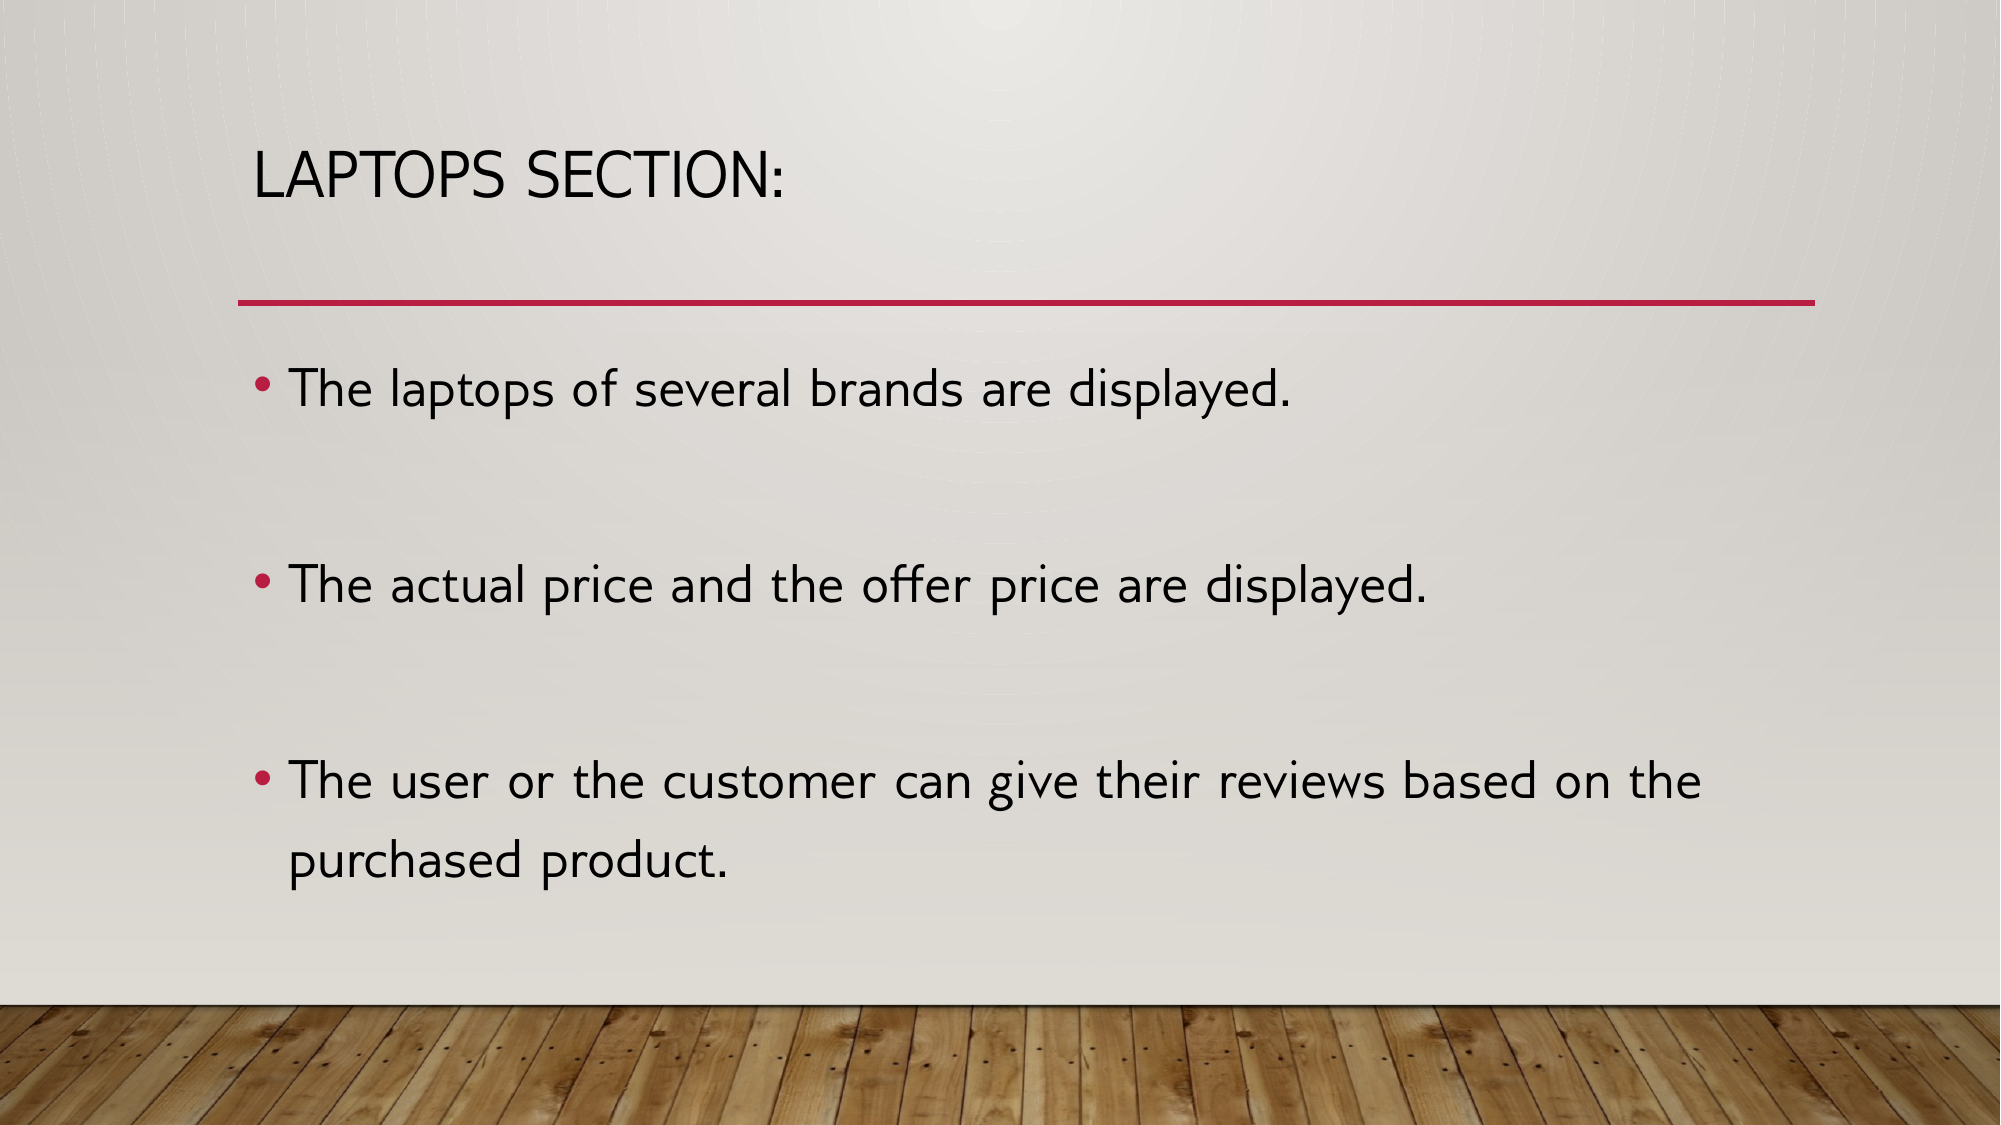

# Laptops section:
The laptops of several brands are displayed.

The actual price and the offer price are displayed.

The user or the customer can give their reviews based on the purchased product.